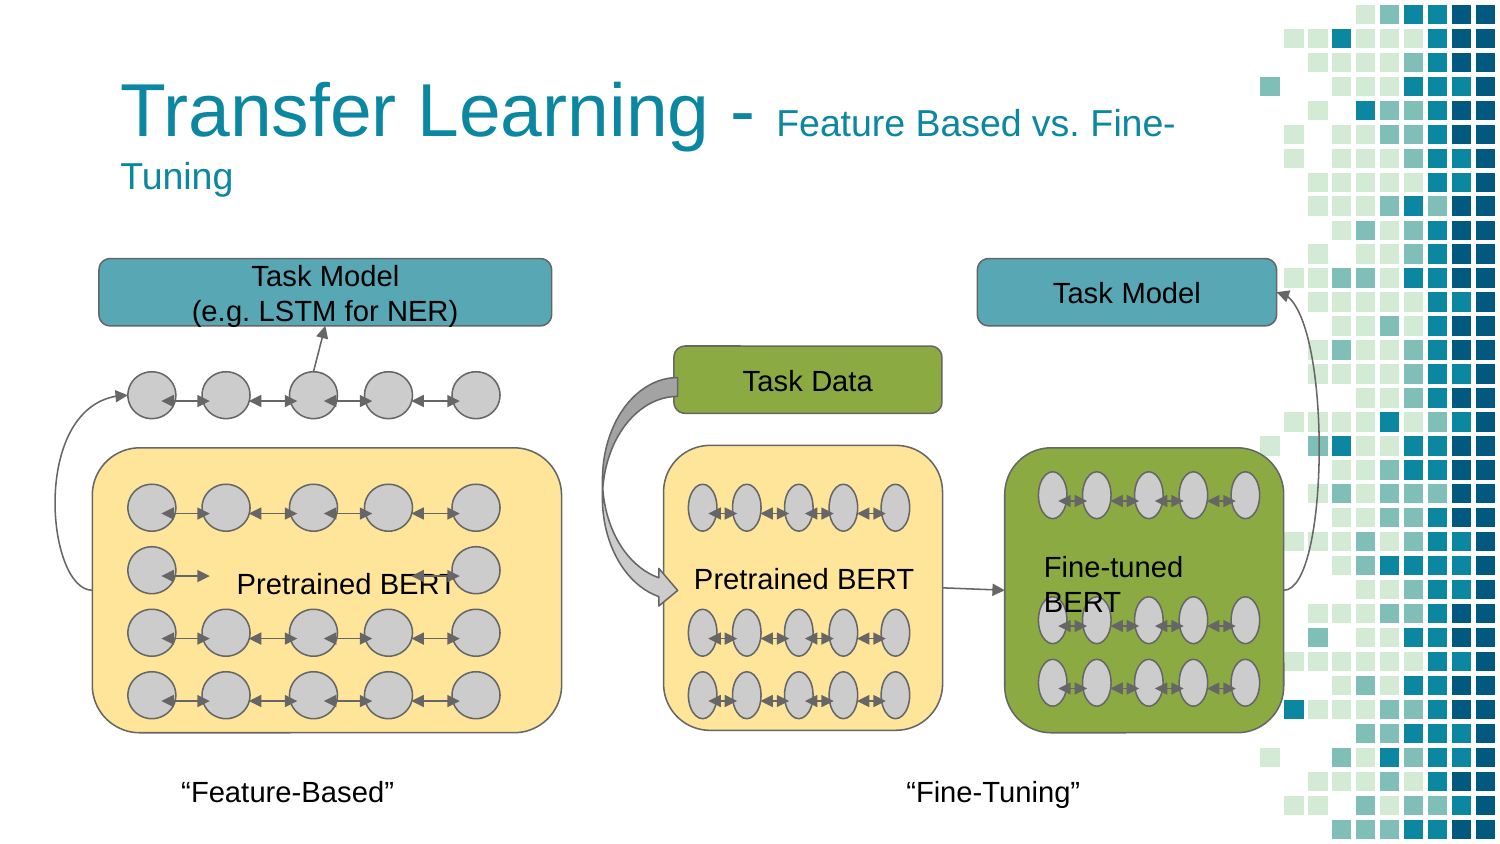

# Transfer Learning - Feature Based vs. Fine-Tuning
Task Model
(e.g. LSTM for NER)
Task Model
Task Data

              Pretrained BERT

Fine-tuned BERT
Pretrained BERT

“Feature-Based”
“Fine-Tuning”